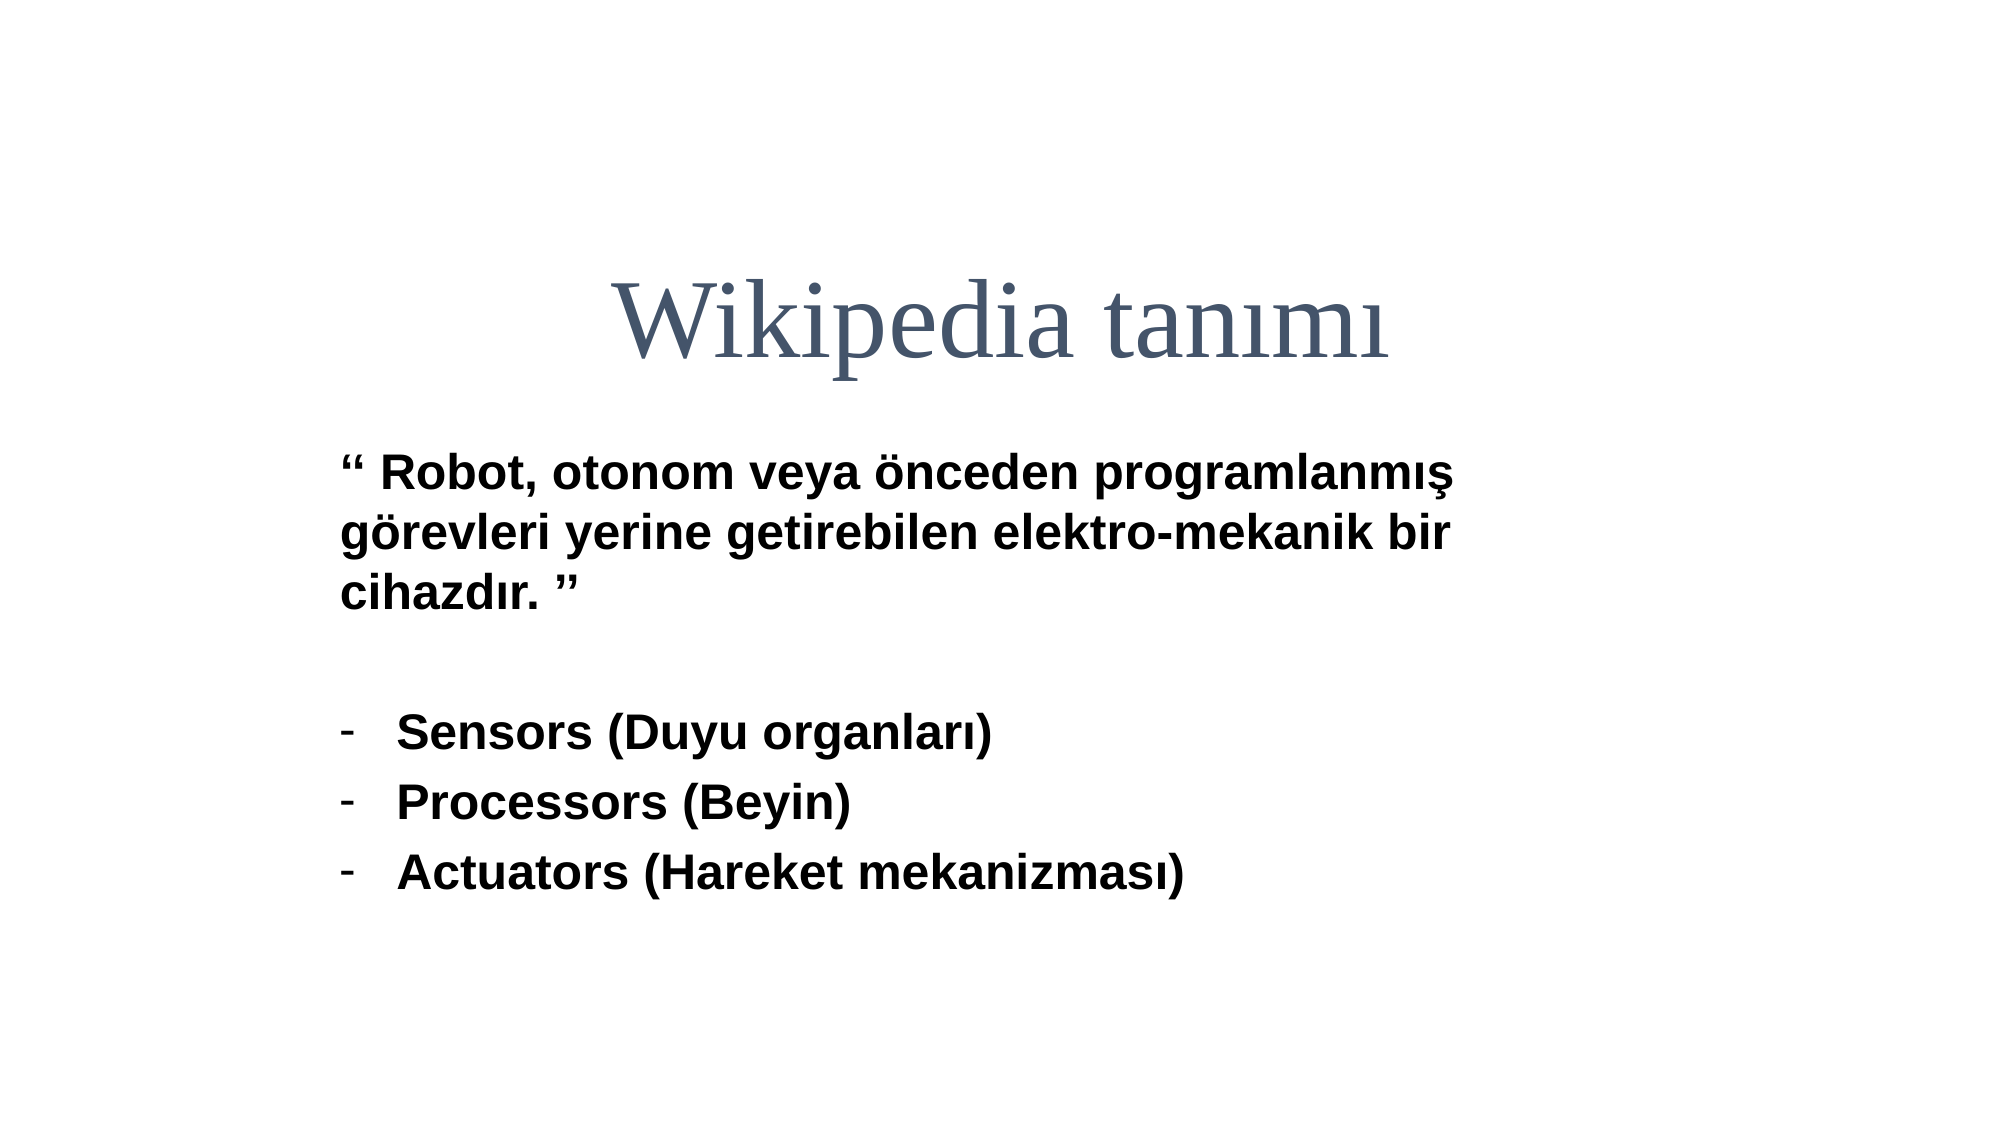

# Wikipedia tanımı

‘‘ Robot, otonom veya önceden programlanmış      görevleri yerine getirebilen elektro-mekanik bir cihazdır. ’’

Sensors (Duyu organları)
Processors (Beyin)
Actuators (Hareket mekanizması)